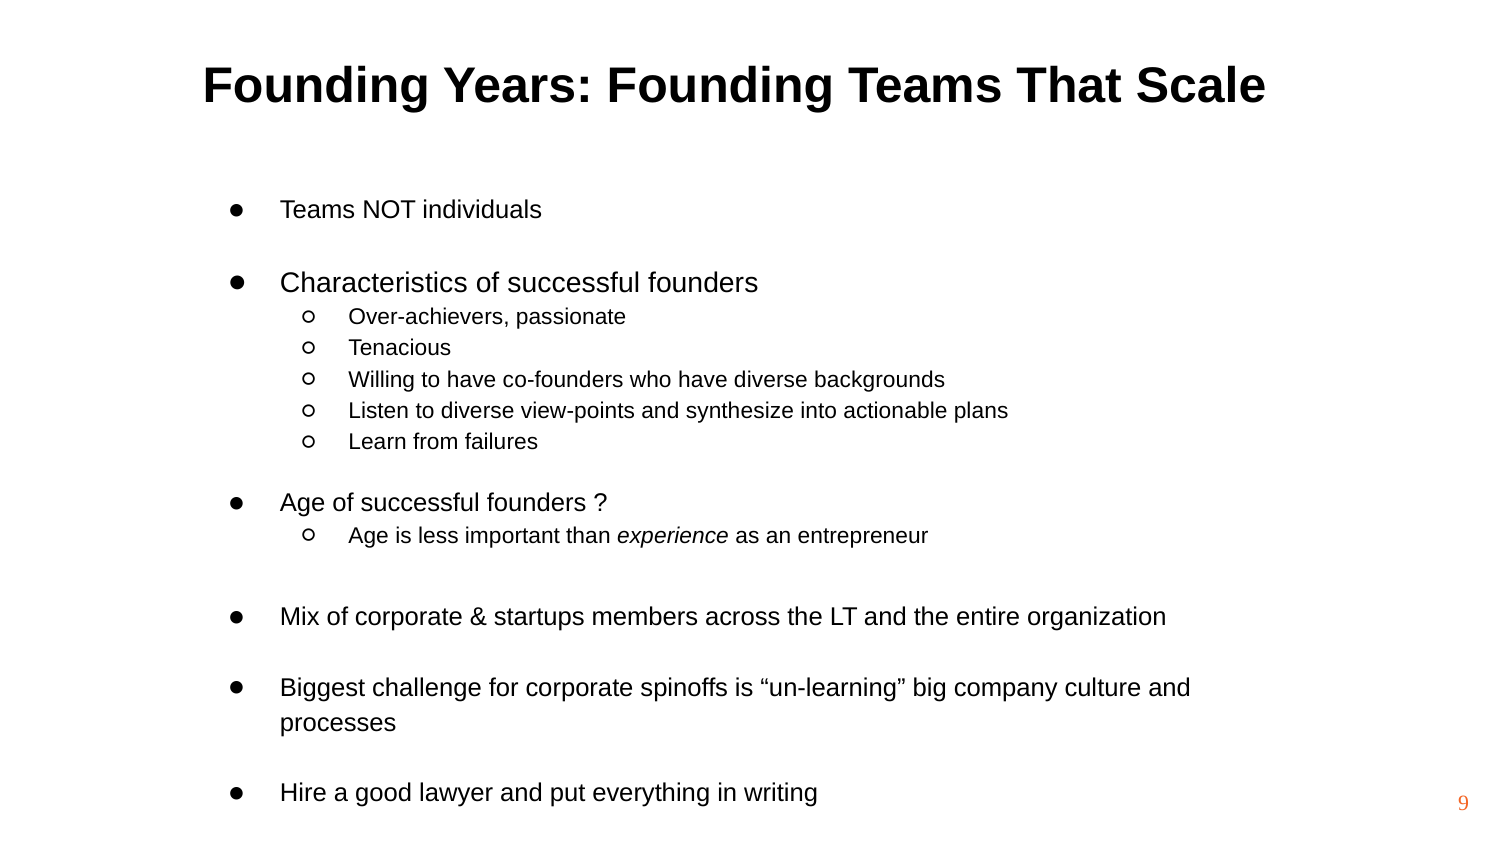

# Founding Years: Founding Teams That Scale

Teams NOT individuals

Characteristics of successful founders
Over-achievers, passionate
Tenacious
Willing to have co-founders who have diverse backgrounds
Listen to diverse view-points and synthesize into actionable plans
Learn from failures

Age of successful founders ?
Age is less important than experience as an entrepreneur

Mix of corporate & startups members across the LT and the entire organization

Biggest challenge for corporate spinoffs is “un-learning” big company culture and processes

Hire a good lawyer and put everything in writing

9